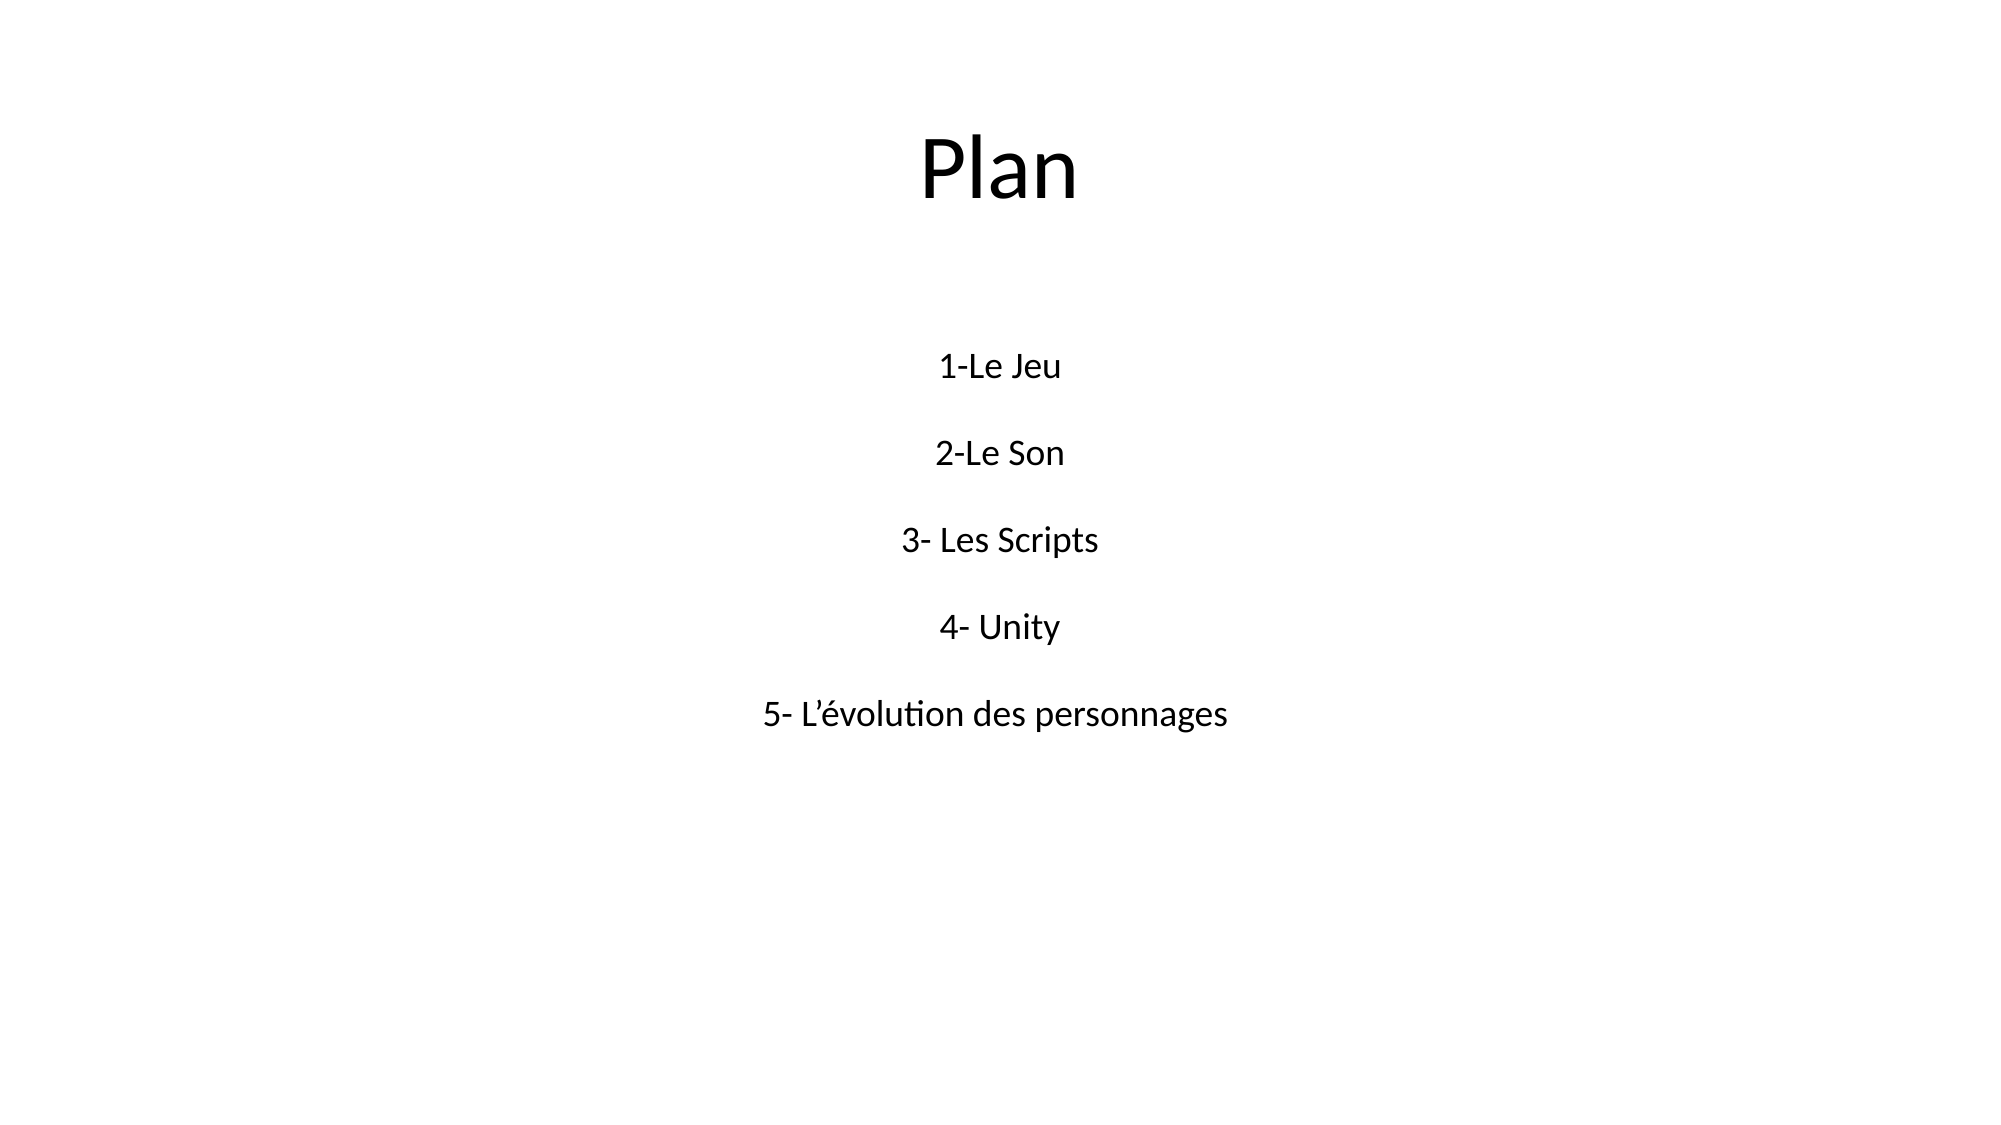

# Plan
1-Le Jeu
2-Le Son
3- Les Scripts
4- Unity
5- L’évolution des personnages